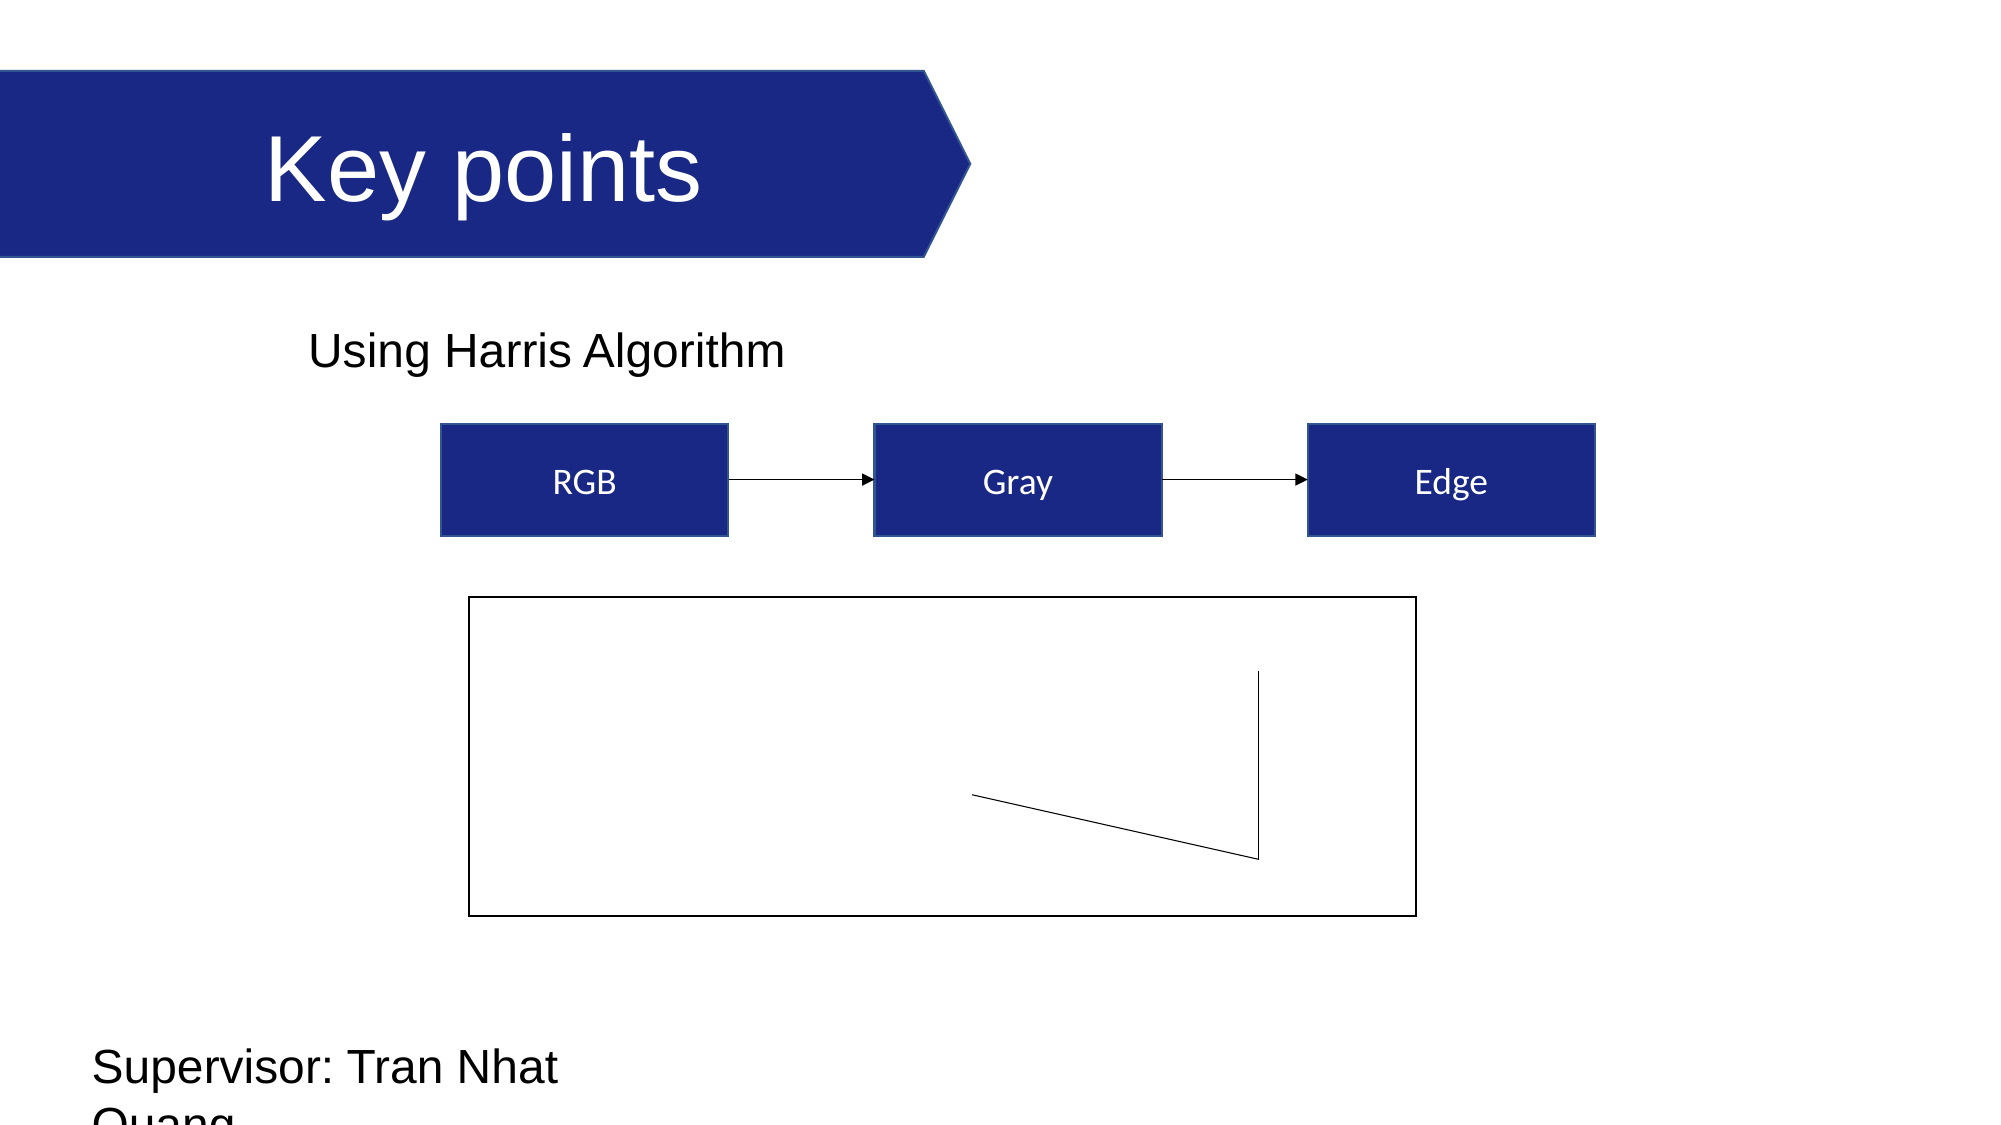

Key points
Using Harris Algorithm
RGB
Gray
Edge

Supervisor: Tran Nhat Quang